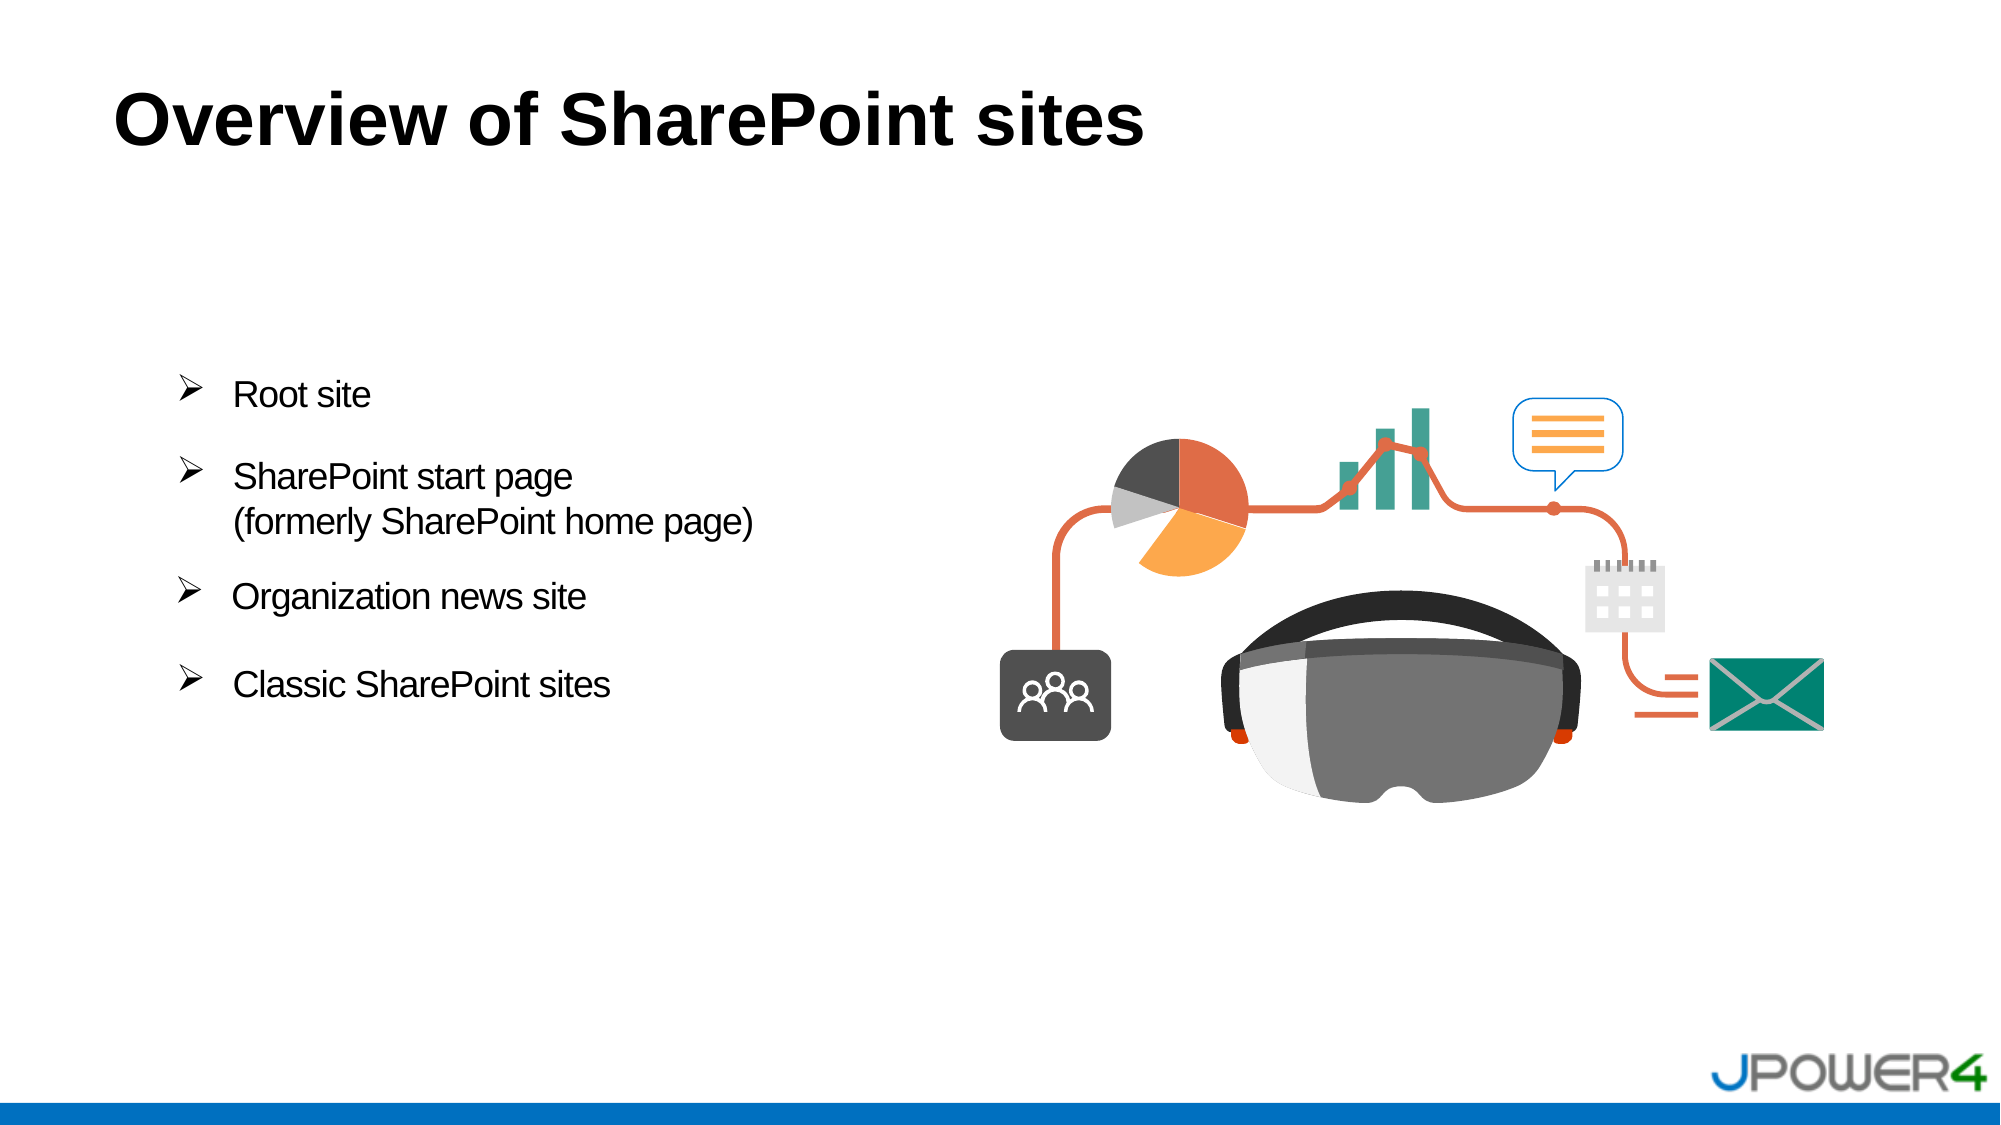

# Overview of SharePoint sites
Root site

SharePoint start page
(formerly SharePoint home page)
Organization news site
Classic SharePoint sites